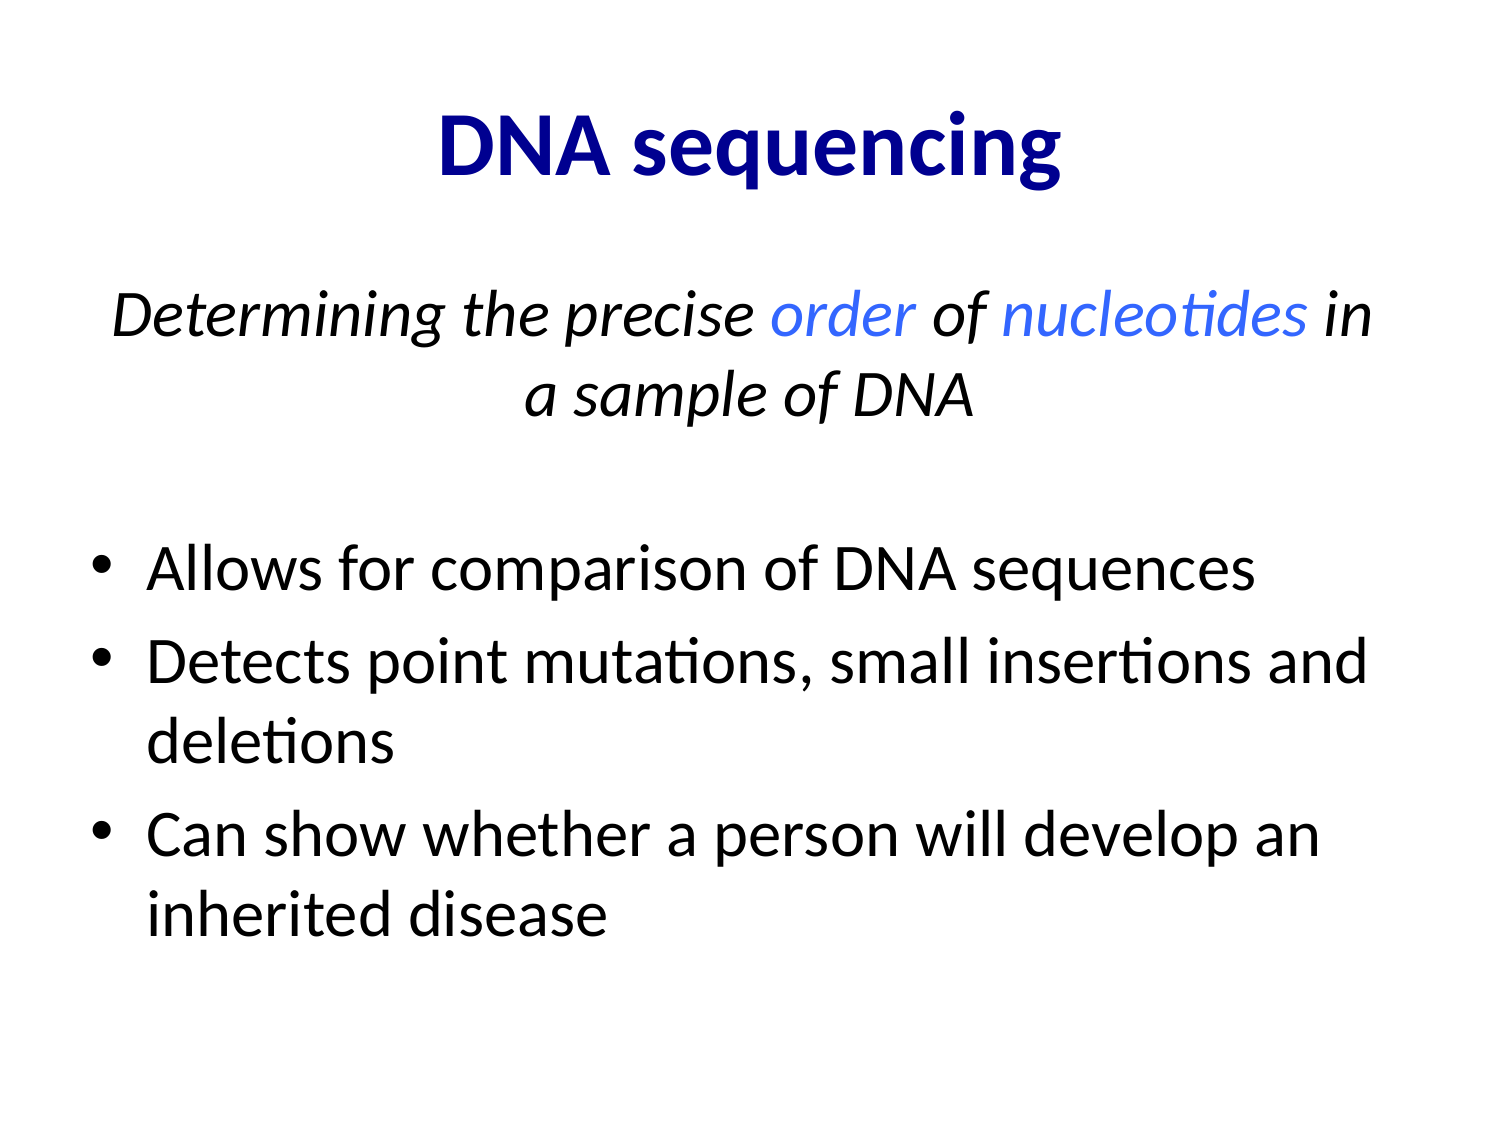

# DNA sequencing
Determining the precise order of nucleotides in  a sample of DNA
Allows for comparison of DNA sequences
Detects point mutations, small insertions and deletions
Can show whether a person will develop an inherited disease